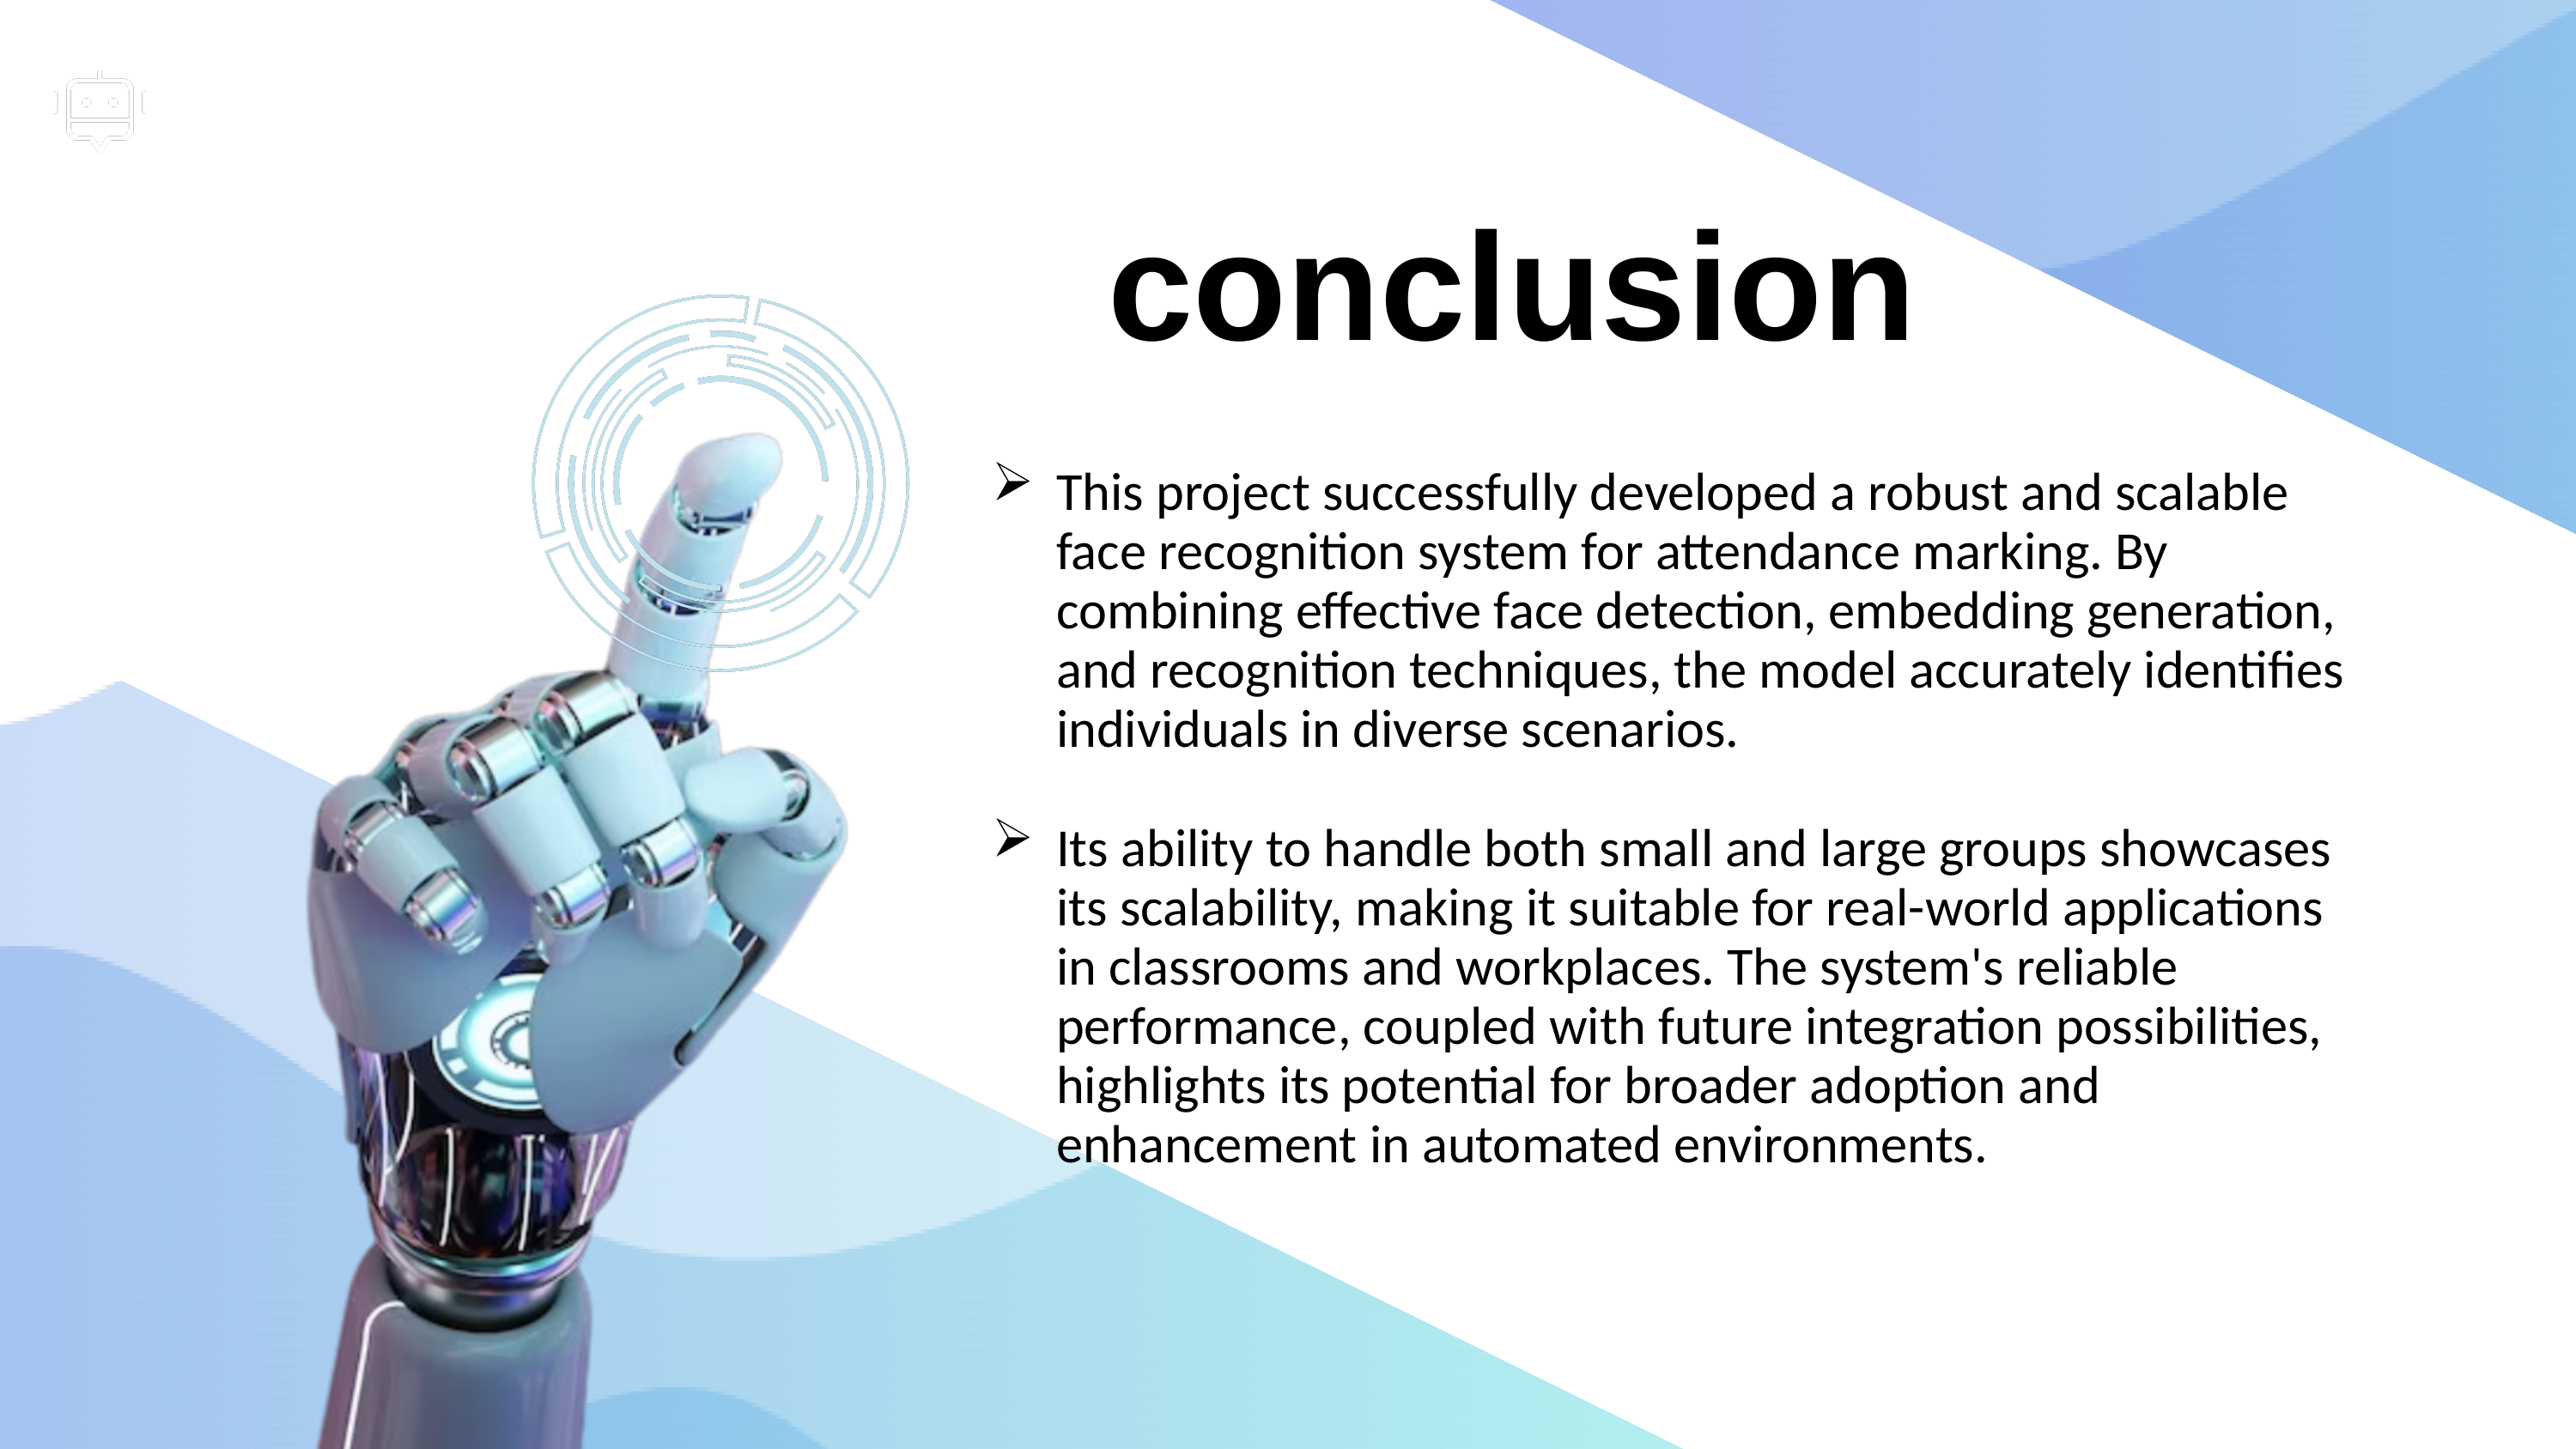

02
conclusion

This project successfully developed a robust and scalable face recognition system for attendance marking. By combining effective face detection, embedding generation, and recognition techniques, the model accurately identifies individuals in diverse scenarios.

Its ability to handle both small and large groups showcases its scalability, making it suitable for real-world applications in classrooms and workplaces. The system's reliable performance, coupled with future integration possibilities, highlights its potential for broader adoption and enhancement in automated environments.